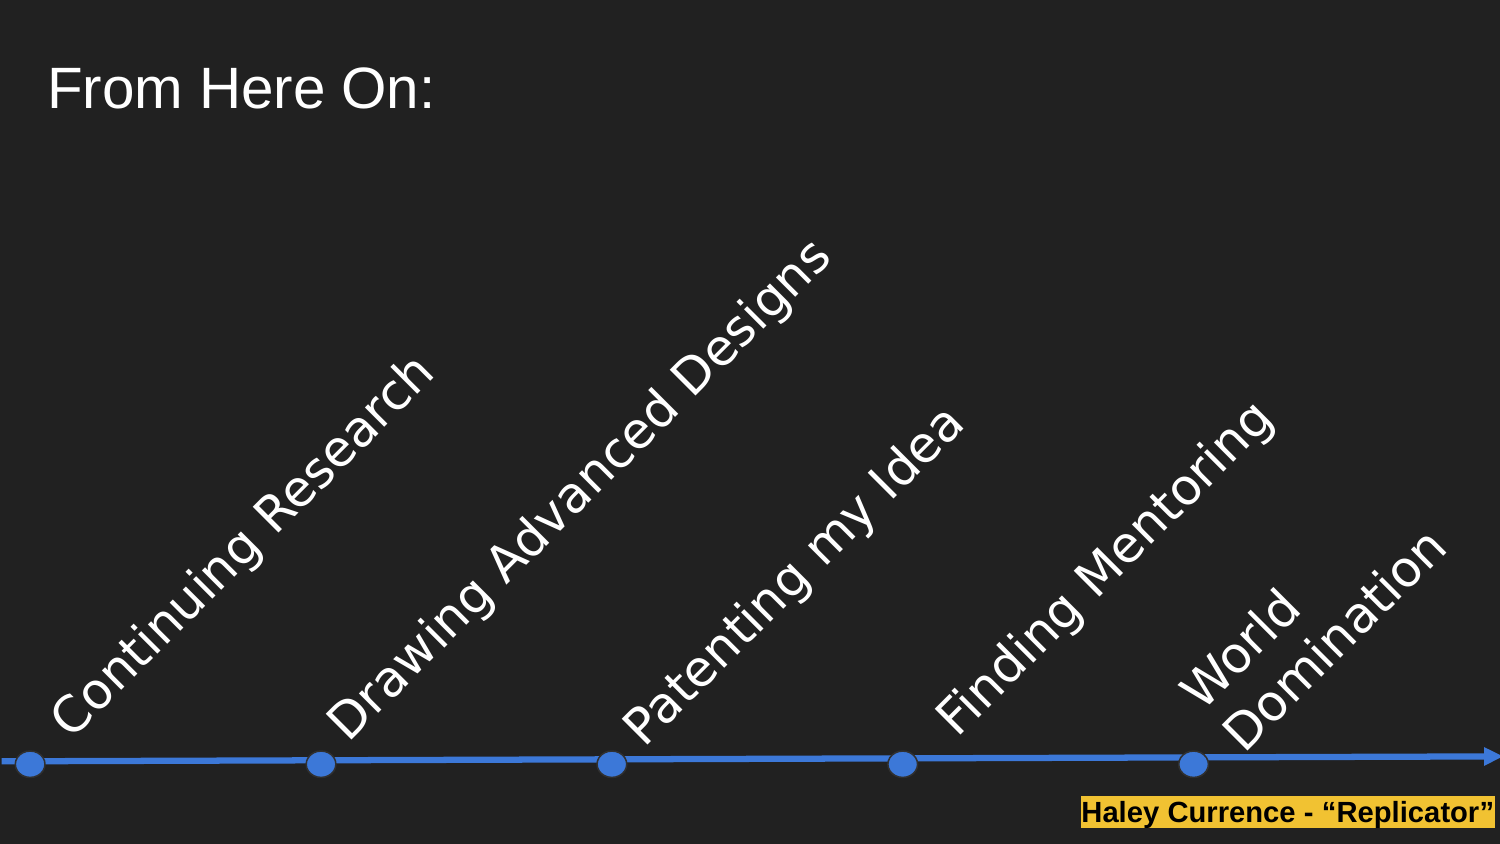

From Here On:
Drawing Advanced Designs
Continuing Research
World
Domination
Finding Mentoring
Patenting my Idea

Haley Currence - “Replicator”